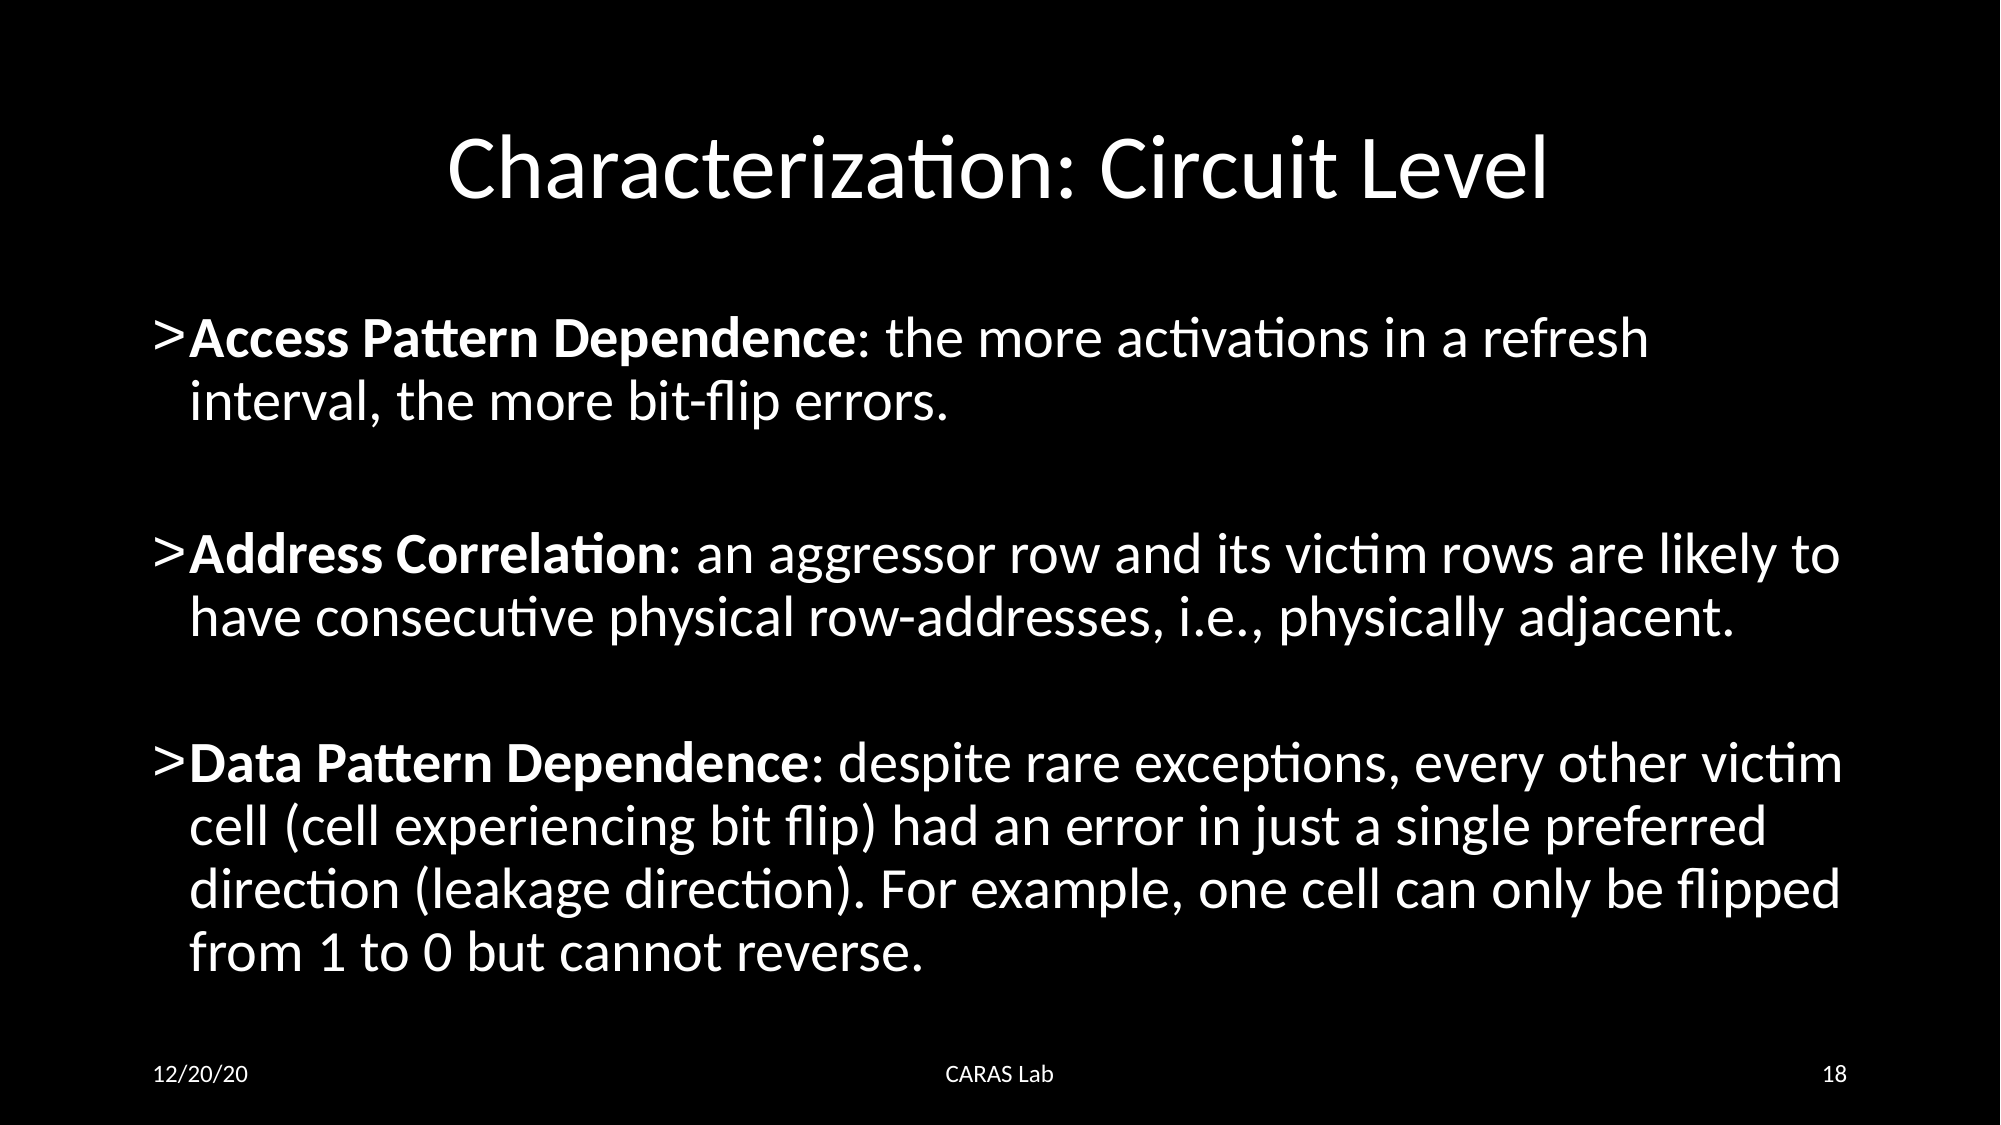

# Characterization: Circuit Level
Access Pattern Dependence: the more activations in a refresh interval, the more bit-flip errors.
Address Correlation: an aggressor row and its victim rows are likely to have consecutive physical row-addresses, i.e., physically adjacent.
Data Pattern Dependence: despite rare exceptions, every other victim cell (cell experiencing bit flip) had an error in just a single preferred direction (leakage direction). For example, one cell can only be flipped from 1 to 0​ but cannot reverse.
12/20/20
CARAS Lab
18